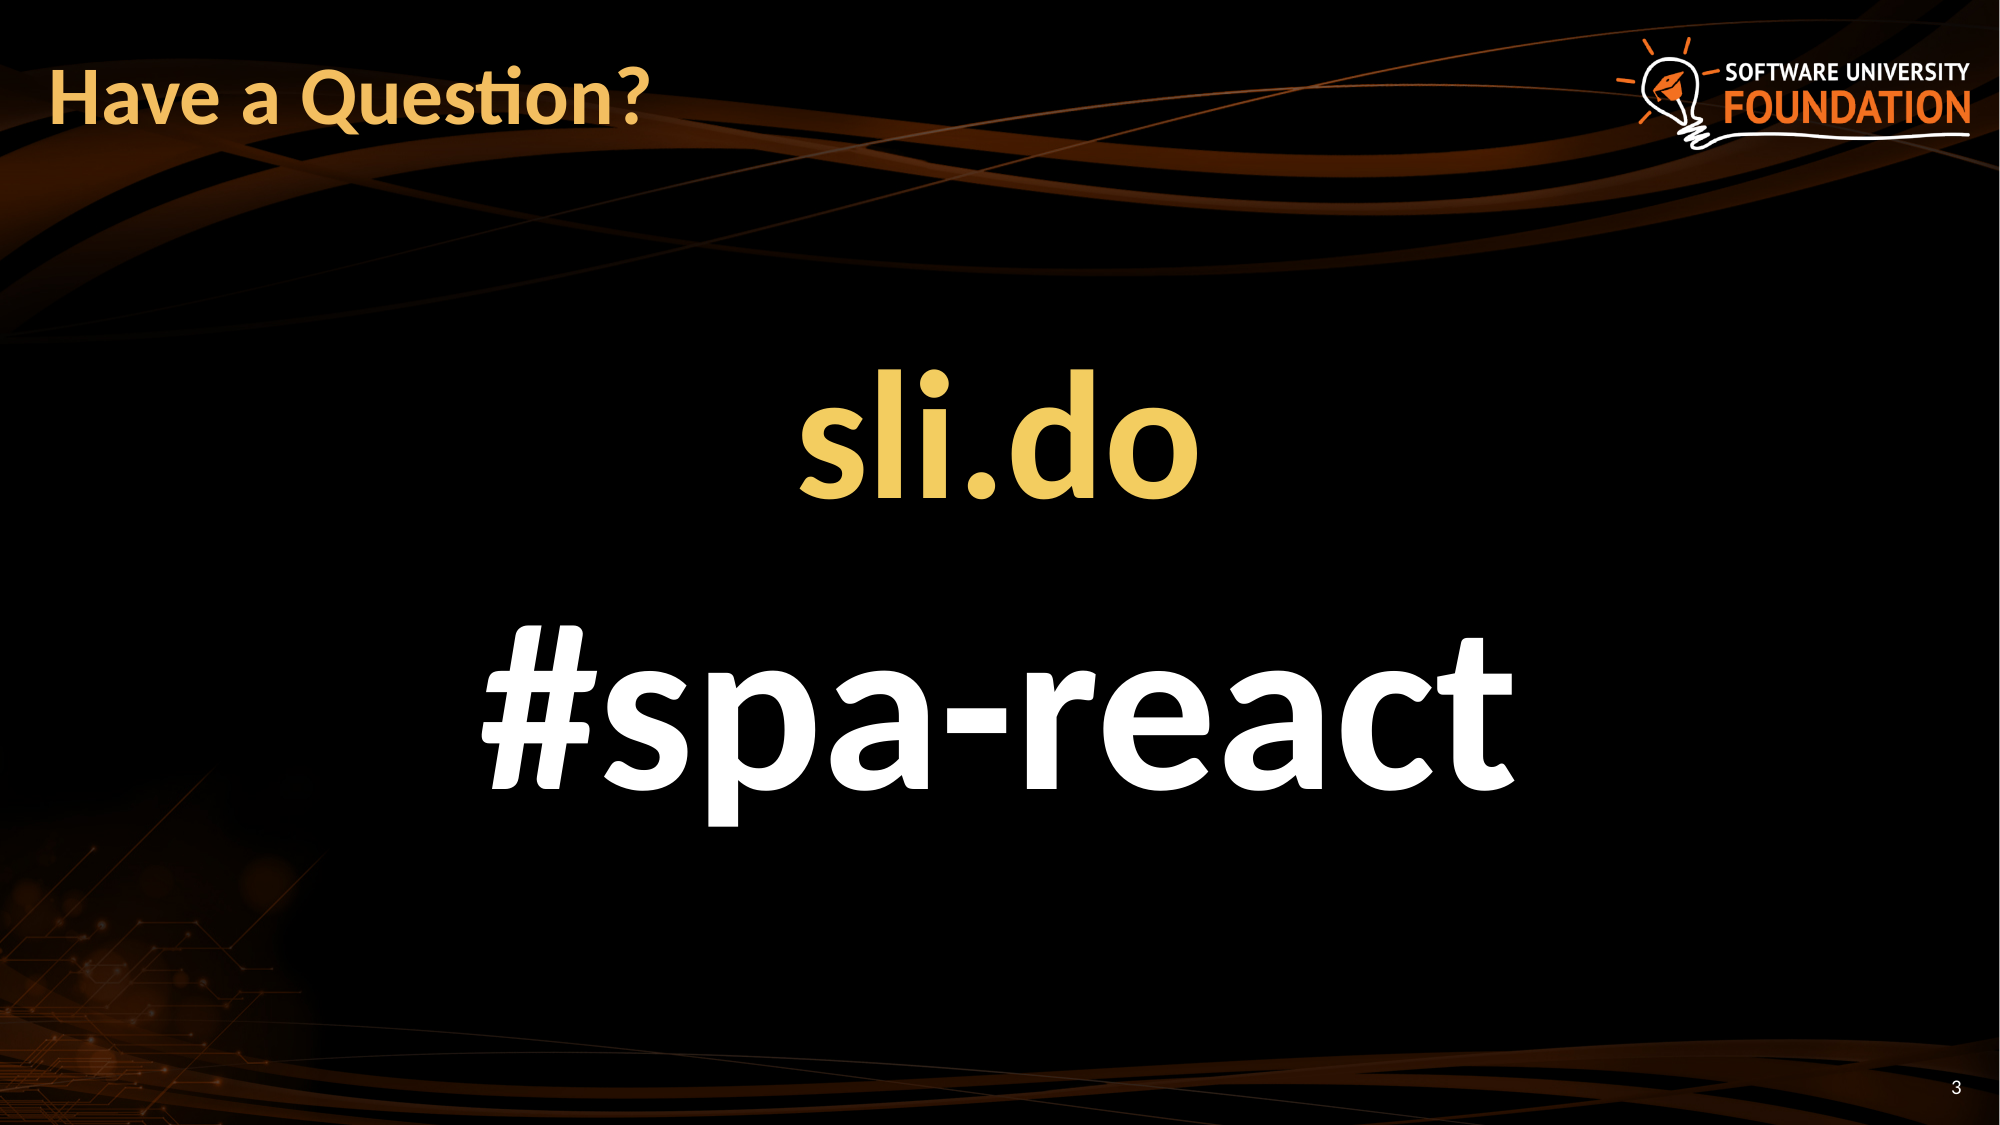

# Have a Question?

sli.do
#spa-react
3